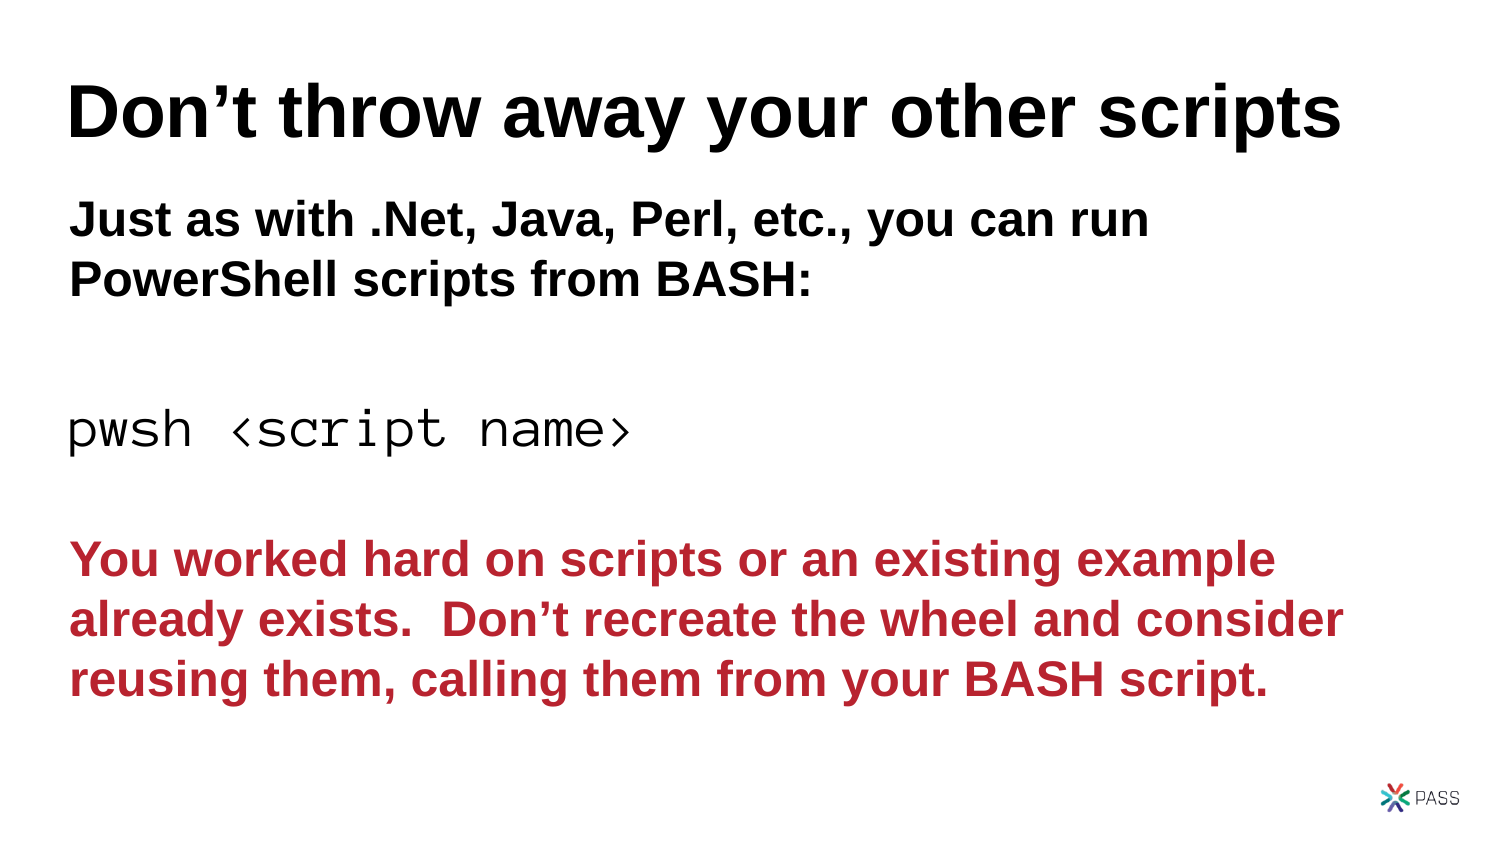

# Don’t throw away your other scripts
Just as with .Net, Java, Perl, etc., you can run PowerShell scripts from BASH:

pwsh <script name>

You worked hard on scripts or an existing example already exists.  Don’t recreate the wheel and consider reusing them, calling them from your BASH script.